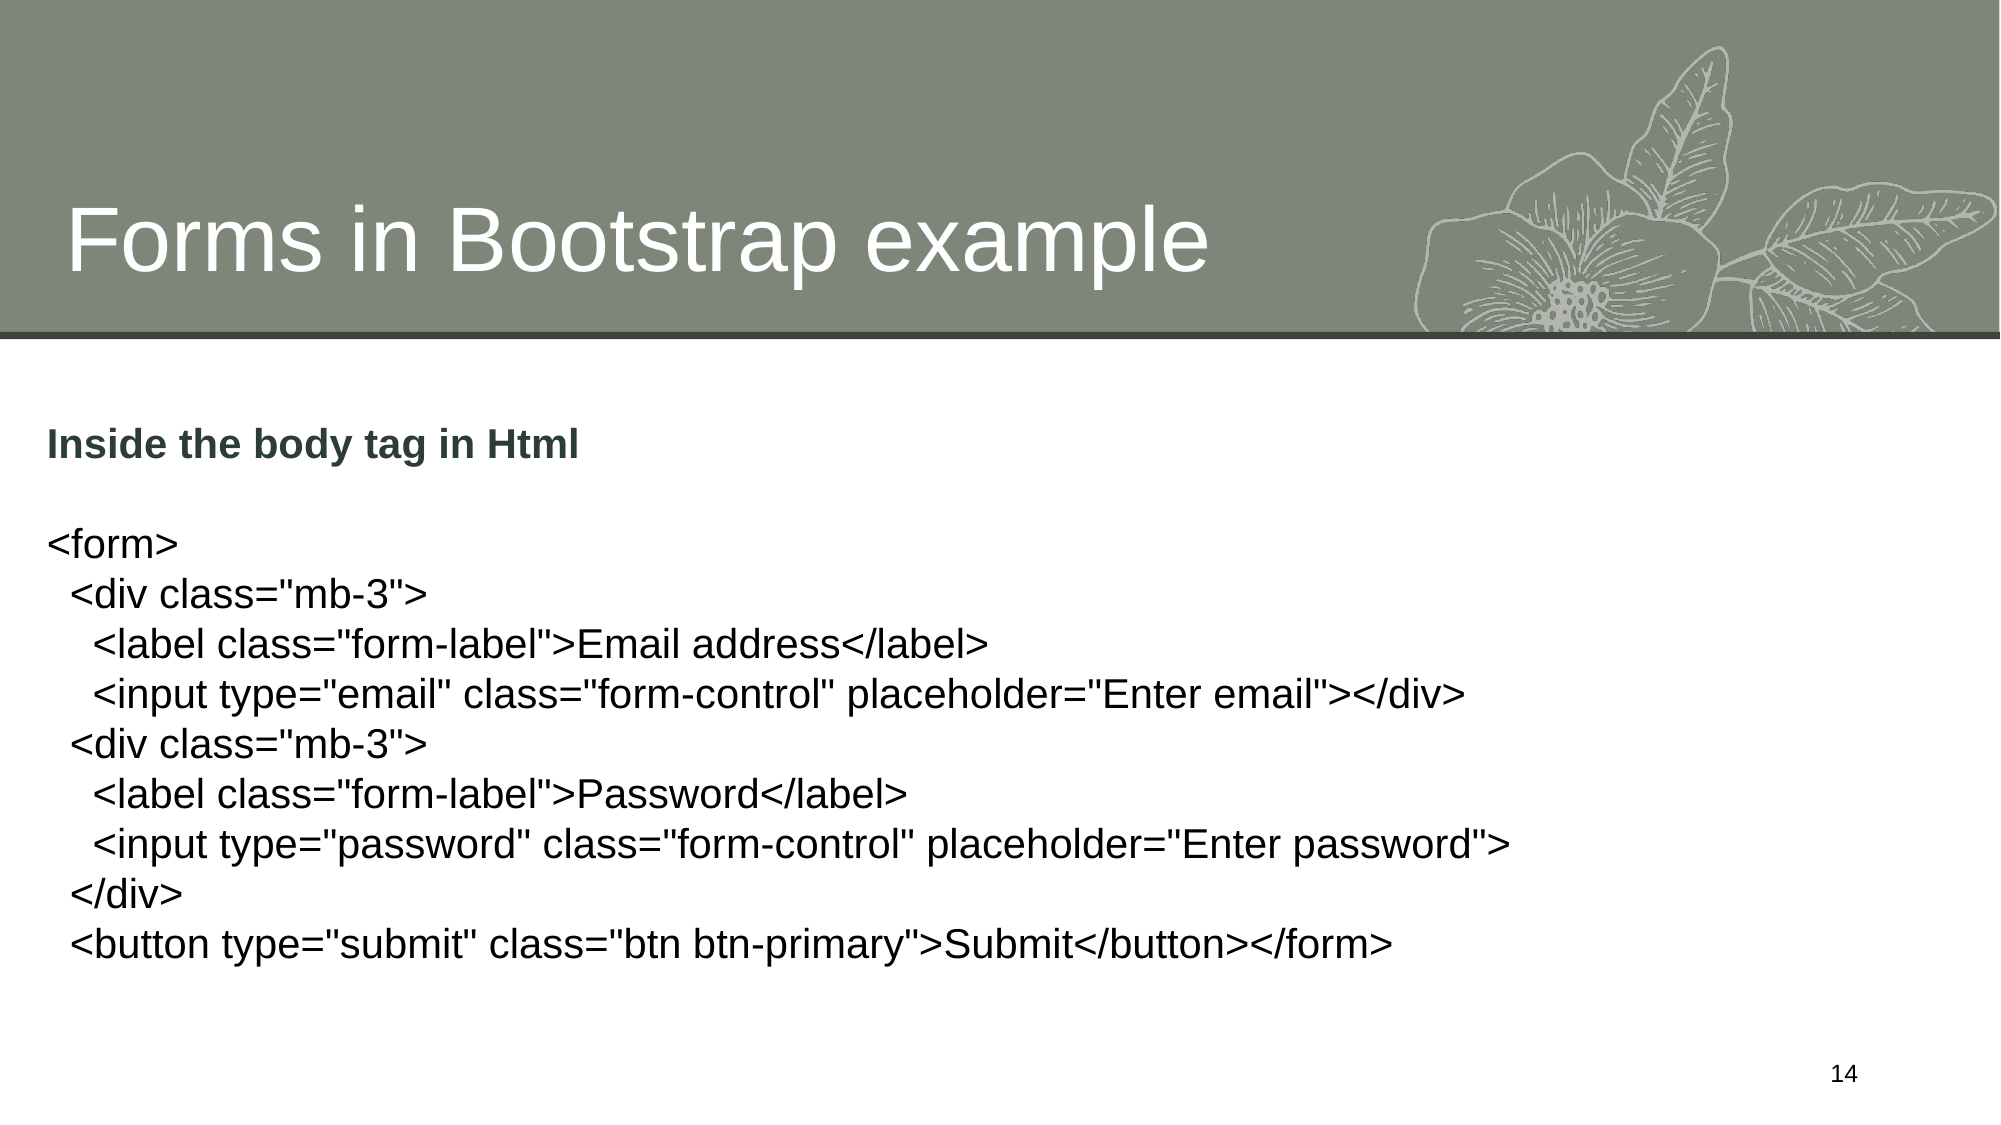

# Forms in Bootstrap example
Inside the body tag in Html
<form>
  <div class="mb-3">
    <label class="form-label">Email address</label>
    <input type="email" class="form-control" placeholder="Enter email"></div>
  <div class="mb-3">
    <label class="form-label">Password</label>
    <input type="password" class="form-control" placeholder="Enter password">
  </div>
  <button type="submit" class="btn btn-primary">Submit</button></form>

14